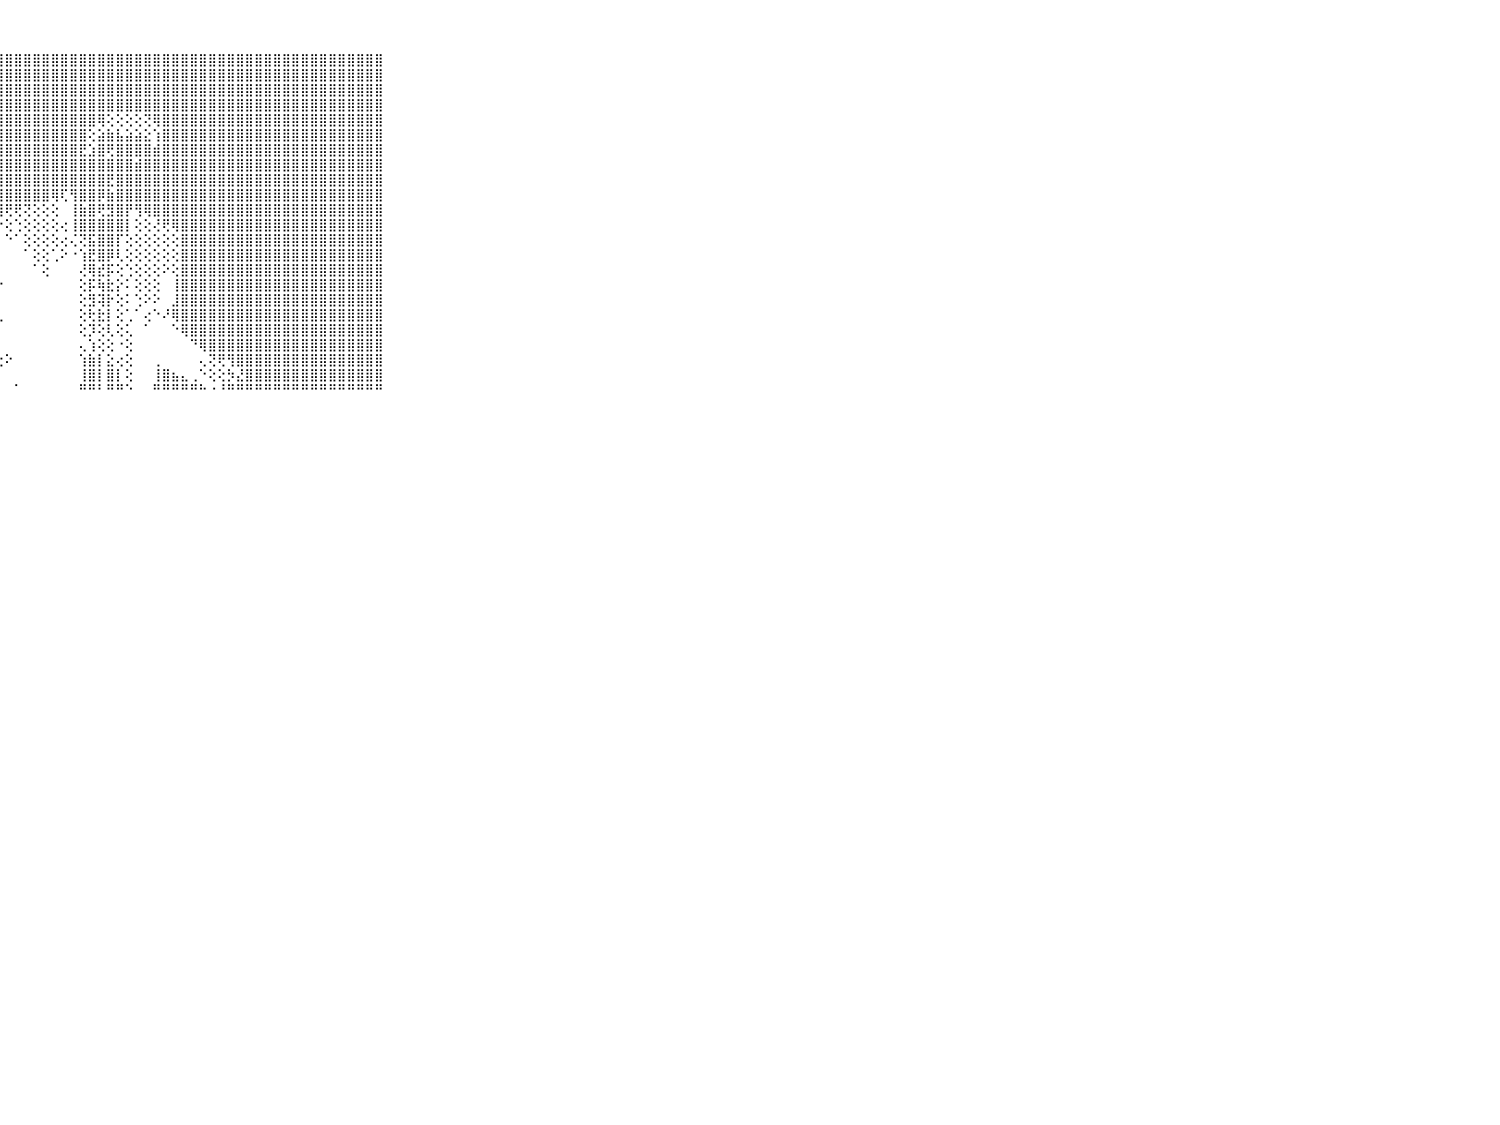

⠀⠀⠀⠀⠀⠀⠀⠀⠀⠀⠀⣿⣿⣿⣿⣿⣿⣿⣿⣿⣿⣿⣿⣿⣿⣿⣿⣿⣿⣿⣿⣿⣿⣿⣿⣿⣿⣿⣿⣿⣿⣿⣿⣿⣿⣿⣿⣿⣿⣿⣿⣿⣿⣿⣿⣿⣿⣿⣿⣿⣿⣿⣿⣿⣿⣿⣿⣿⣿⠀⠀⠀⠀⠀⠀⠀⠀⠀⠀⠀⠀
⠀⠀⠀⠀⠀⠀⠀⠀⠀⠀⠀⣿⣿⣿⣿⣿⣿⣿⣿⣿⣿⣿⣿⣿⣿⣿⣿⣿⣿⣿⣿⣿⣿⣿⣿⣿⣿⣿⣿⣿⣿⣿⣿⣿⣿⣿⣿⣿⣿⣿⣿⣿⣿⣿⣿⣿⣿⣿⣿⣿⣿⣿⣿⣿⣿⣿⣿⣿⣿⠀⠀⠀⠀⠀⠀⠀⠀⠀⠀⠀⠀
⠀⠀⠀⠀⠀⠀⠀⠀⠀⠀⠀⣿⣿⣿⣿⣿⣿⣿⣿⣿⣿⣿⣿⣿⣿⣿⣿⣿⣿⣿⣿⣿⣿⣿⣿⣿⣿⣿⣿⣿⣿⣿⣿⣿⣿⣿⣿⣿⣿⣿⣿⣿⣿⣿⣿⣿⣿⣿⣿⣿⣿⣿⣿⣿⣿⣿⣿⣿⣿⠀⠀⠀⠀⠀⠀⠀⠀⠀⠀⠀⠀
⠀⠀⠀⠀⠀⠀⠀⠀⠀⠀⠀⣿⣿⣿⣿⣿⣿⣿⣿⣿⣿⣿⣿⣿⣿⣿⣿⣿⣿⣿⣿⣿⣿⣿⣿⣿⣿⣿⣿⣿⣿⣿⣿⣿⣿⣿⣿⣿⣿⣿⣿⣿⣿⣿⣿⣿⣿⣿⣿⣿⣿⣿⣿⣿⣿⣿⣿⣿⣿⠀⠀⠀⠀⠀⠀⠀⠀⠀⠀⠀⠀
⠀⠀⠀⠀⠀⠀⠀⠀⠀⠀⠀⣿⣿⣿⣿⣿⣿⣿⣿⣿⣿⣿⣿⣿⣿⣿⣿⣿⣿⣿⣿⣿⣿⣿⣿⣿⣿⣿⢿⢕⢕⢕⢕⢝⢿⣿⣿⣿⣿⣿⣿⣿⣿⣿⣿⣿⣿⣿⣿⣿⣿⣿⣿⣿⣿⣿⣿⣿⣿⠀⠀⠀⠀⠀⠀⠀⠀⠀⠀⠀⠀
⠀⠀⠀⠀⠀⠀⠀⠀⠀⠀⠀⣿⣿⣿⣿⣿⣿⣿⣿⣿⣿⣿⣿⣿⣿⣿⣿⣿⣿⣿⣿⣿⣿⣿⣿⣿⣿⢕⣵⣷⣧⣵⣵⣕⢱⣿⣿⣿⣿⣿⣿⣿⣿⣿⣿⣿⣿⣿⣿⣿⣿⣿⣿⣿⣿⣿⣿⣿⣿⠀⠀⠀⠀⠀⠀⠀⠀⠀⠀⠀⠀
⠀⠀⠀⠀⠀⠀⠀⠀⠀⠀⠀⣿⣿⣿⣿⣿⣿⣿⣿⣿⣿⣿⣿⣿⣿⣿⣿⣿⣿⣿⣿⣿⣿⣿⣿⣿⣟⣱⣿⢟⣿⣿⣿⣿⣾⣿⣿⣿⣿⣿⣿⣿⣿⣿⣿⣿⣿⣿⣿⣿⣿⣿⣿⣿⣿⣿⣿⣿⣿⠀⠀⠀⠀⠀⠀⠀⠀⠀⠀⠀⠀
⠀⠀⠀⠀⠀⠀⠀⠀⠀⠀⠀⣿⣿⣿⣿⣿⣿⣿⣿⣿⣿⣿⣿⣿⣿⣿⣿⣿⣿⣿⣿⣿⣿⣿⣿⣿⣿⣿⣿⣿⣿⣿⣾⣿⣿⣿⣿⣿⣿⣿⣿⣿⣿⣿⣿⣿⣿⣿⣿⣿⣿⣿⣿⣿⣿⣿⣿⣿⣿⠀⠀⠀⠀⠀⠀⠀⠀⠀⠀⠀⠀
⠀⠀⠀⠀⠀⠀⠀⠀⠀⠀⠀⣿⣿⣿⣿⣿⣿⣿⣿⣿⣿⣿⣿⣿⣿⣿⣿⣿⣿⣿⣿⣿⣿⣿⣿⣿⣿⣿⣿⣟⣿⣿⣿⣿⣿⣿⣿⣿⣿⣿⣿⣿⣿⣿⣿⣿⣿⣿⣿⣿⣿⣿⣿⣿⣿⣿⣿⣿⣿⠀⠀⠀⠀⠀⠀⠀⠀⠀⠀⠀⠀
⠀⠀⠀⠀⠀⠀⠀⠀⠀⠀⠀⣿⣿⣿⣿⣿⣿⣿⣿⣿⣿⣿⣿⣿⣿⣿⣿⣿⣿⣿⣿⣿⣿⢿⢏⢻⣿⣿⡿⣷⣿⣿⣿⣿⣿⣿⣿⣿⣿⣿⣿⣿⣿⣿⣿⣿⣿⣿⣿⣿⣿⣿⣿⣿⣿⣿⣿⣿⣿⠀⠀⠀⠀⠀⠀⠀⠀⠀⠀⠀⠀
⠀⠀⠀⠀⠀⠀⠀⠀⠀⠀⠀⣿⣿⣿⣿⣿⣿⣿⣿⣿⣿⣿⣿⣿⣿⣿⣿⢿⢟⢟⢝⢕⢕⢕⠀⢸⣷⣿⢟⣻⣿⡟⢻⢿⣿⣿⣿⣿⣿⣿⣿⣿⣿⣿⣿⣿⣿⣿⣿⣿⣿⣿⣿⣿⣿⣿⣿⣿⣿⠀⠀⠀⠀⠀⠀⠀⠀⠀⠀⠀⠀
⠀⠀⠀⠀⠀⠀⠀⠀⠀⠀⠀⣿⣿⣿⣿⣿⣿⣿⣿⣿⣿⣿⣿⣿⣿⣿⡏⠕⢕⢑⢕⢕⢕⢕⢔⢸⣿⣿⣿⣿⣿⡇⢕⢕⢜⢟⢿⣿⣿⣿⣿⣿⣿⣿⣿⣿⣿⣿⣿⣿⣿⣿⣿⣿⣿⣿⣿⣿⣿⠀⠀⠀⠀⠀⠀⠀⠀⠀⠀⠀⠀
⠀⠀⠀⠀⠀⠀⠀⠀⠀⠀⠀⣿⣿⣿⣿⣿⣿⣿⣿⣿⣿⣿⣿⣿⣿⡏⠁⠀⠑⠁⢕⢕⢕⢕⢔⢌⢝⣯⣿⣿⡏⢕⢕⢕⢕⢕⢕⣿⣿⣿⣿⣿⣿⣿⣿⣿⣿⣿⣿⣿⣿⣿⣿⣿⣿⣿⣿⣿⣿⠀⠀⠀⠀⠀⠀⠀⠀⠀⠀⠀⠀
⠀⠀⠀⠀⠀⠀⠀⠀⠀⠀⠀⣿⣿⣿⣿⣿⣿⣿⣿⣿⣿⣿⣿⣿⣿⢇⠀⠀⠀⠀⠁⢕⢕⢁⠕⠐⢱⣟⣿⡿⢇⢕⢕⢕⢕⢕⢕⣿⣿⣿⣿⣿⣿⣿⣿⣿⣿⣿⣿⣿⣿⣿⣿⣿⣿⣿⣿⣿⣿⠀⠀⠀⠀⠀⠀⠀⠀⠀⠀⠀⠀
⠀⠀⠀⠀⠀⠀⠀⠀⠀⠀⠀⣿⣿⣿⣿⣿⣿⣿⣿⣿⣿⣿⣿⣿⡟⢗⠑⠀⠀⠀⠀⠁⢕⠀⠀⠀⢜⢿⣞⡯⢕⢑⢕⢕⢕⠕⢕⣿⣿⣿⣿⣿⣿⣿⣿⣿⣿⣿⣿⣿⣿⣿⣿⣿⣿⣿⣿⣿⣿⠀⠀⠀⠀⠀⠀⠀⠀⠀⠀⠀⠀
⠀⠀⠀⠀⠀⠀⠀⠀⠀⠀⠀⣿⣿⣿⣿⣿⣿⣿⣿⣿⣿⣿⣿⡿⡜⠑⢅⠐⠀⠀⠀⠀⠀⠀⠀⠀⢕⡯⢷⣗⡕⠅⢕⢕⢕⠀⢸⣿⣿⣿⣿⣿⣿⣿⣿⣿⣿⣿⣿⣿⣿⣿⣿⣿⣿⣿⣿⣿⣿⠀⠀⠀⠀⠀⠀⠀⠀⠀⠀⠀⠀
⠀⠀⠀⠀⠀⠀⠀⠀⠀⠀⠀⣿⣿⣿⣿⣿⣿⣿⣿⣿⣿⣿⡿⢏⠁⠀⠀⠁⠀⠀⠀⠀⠀⠀⠀⠀⢕⣻⢽⡗⢕⠅⢑⠕⠕⠀⣸⣿⣿⣿⣿⣿⣿⣿⣿⣿⣿⣿⣿⣿⣿⣿⣿⣿⣿⣿⣿⣿⣿⠀⠀⠀⠀⠀⠀⠀⠀⠀⠀⠀⠀
⠀⠀⠀⠀⠀⠀⠀⠀⠀⠀⠀⣿⣿⣿⣿⣿⣿⣿⣿⣿⣿⣿⡇⢔⠔⠐⠀⢄⠀⠀⠀⠀⠀⠀⠀⠀⢕⢗⣗⡇⢕⢁⠁⢔⠑⠜⢿⣿⣿⣿⣿⣿⣿⣿⣿⣿⣿⣿⣿⣿⣿⣿⣿⣿⣿⣿⣿⣿⣿⠀⠀⠀⠀⠀⠀⠀⠀⠀⠀⠀⠀
⠀⠀⠀⠀⠀⠀⠀⠀⠀⠀⠀⣿⣿⣿⣿⣿⣿⣿⣿⣿⣿⣿⢗⢑⢄⢄⠀⠀⠀⠀⠀⠀⠀⠀⠀⠀⢕⡹⢕⢇⢕⢅⠀⠁⠀⠀⠑⢿⣿⣿⣿⣿⣿⣿⣿⣿⣿⣿⣿⣿⣿⣿⣿⣿⣿⣿⣿⣿⣿⠀⠀⠀⠀⠀⠀⠀⠀⠀⠀⠀⠀
⠀⠀⠀⠀⠀⠀⠀⠀⠀⠀⠀⣿⣿⣿⣿⣿⣿⣿⣿⣿⣿⣿⢅⠀⢀⢄⢕⠀⠀⠀⠀⠀⠀⠀⠀⠀⢄⢱⢕⢕⠐⢕⠀⠀⠀⠀⠀⠀⠙⢿⣿⣿⣿⣿⣿⣿⣿⣿⣿⣿⣿⣿⣿⣿⣿⣿⣿⣿⣿⠀⠀⠀⠀⠀⠀⠀⠀⠀⠀⠀⠀
⠀⠀⠀⠀⠀⠀⠀⠀⠀⠀⠀⣿⣿⣿⣿⣿⣿⣿⣿⣿⣿⣿⣷⣾⣿⢿⢿⢗⠕⠀⠀⠀⠀⠀⠀⠀⢱⣷⡇⣕⢔⢕⠀⠀⢀⠀⠀⠀⠀⢄⢝⢟⢻⣿⣿⣿⣿⣿⣿⣿⣿⣿⣿⣿⣿⣿⣿⣿⣿⠀⠀⠀⠀⠀⠀⠀⠀⠀⠀⠀⠀
⠀⠀⠀⠀⠀⠀⠀⠀⠀⠀⠀⣿⣿⣿⣿⣿⣿⣿⣿⣿⣿⣿⣿⢟⠕⠑⠁⠀⠀⠀⠀⠀⠀⠀⠀⠀⢸⣿⡇⣿⡇⢕⠀⠀⢸⣿⣦⣄⢀⠑⢕⢕⡳⣜⣿⣿⣿⣿⣿⣿⣿⣿⣿⣿⣿⣿⣿⣿⣿⠀⠀⠀⠀⠀⠀⠀⠀⠀⠀⠀⠀
⠀⠀⠀⠀⠀⠀⠀⠀⠀⠀⠀⠛⠛⠛⠛⠛⠛⠛⠛⠛⠛⠛⠛⠃⠀⠀⠀⠀⠀⠁⠀⠀⠀⠀⠀⠀⠛⠛⠃⠛⠛⠑⠀⠀⠛⠛⠛⠛⠛⠓⠐⠘⠛⠛⠛⠛⠛⠛⠛⠛⠛⠛⠛⠛⠛⠛⠛⠛⠛⠀⠀⠀⠀⠀⠀⠀⠀⠀⠀⠀⠀